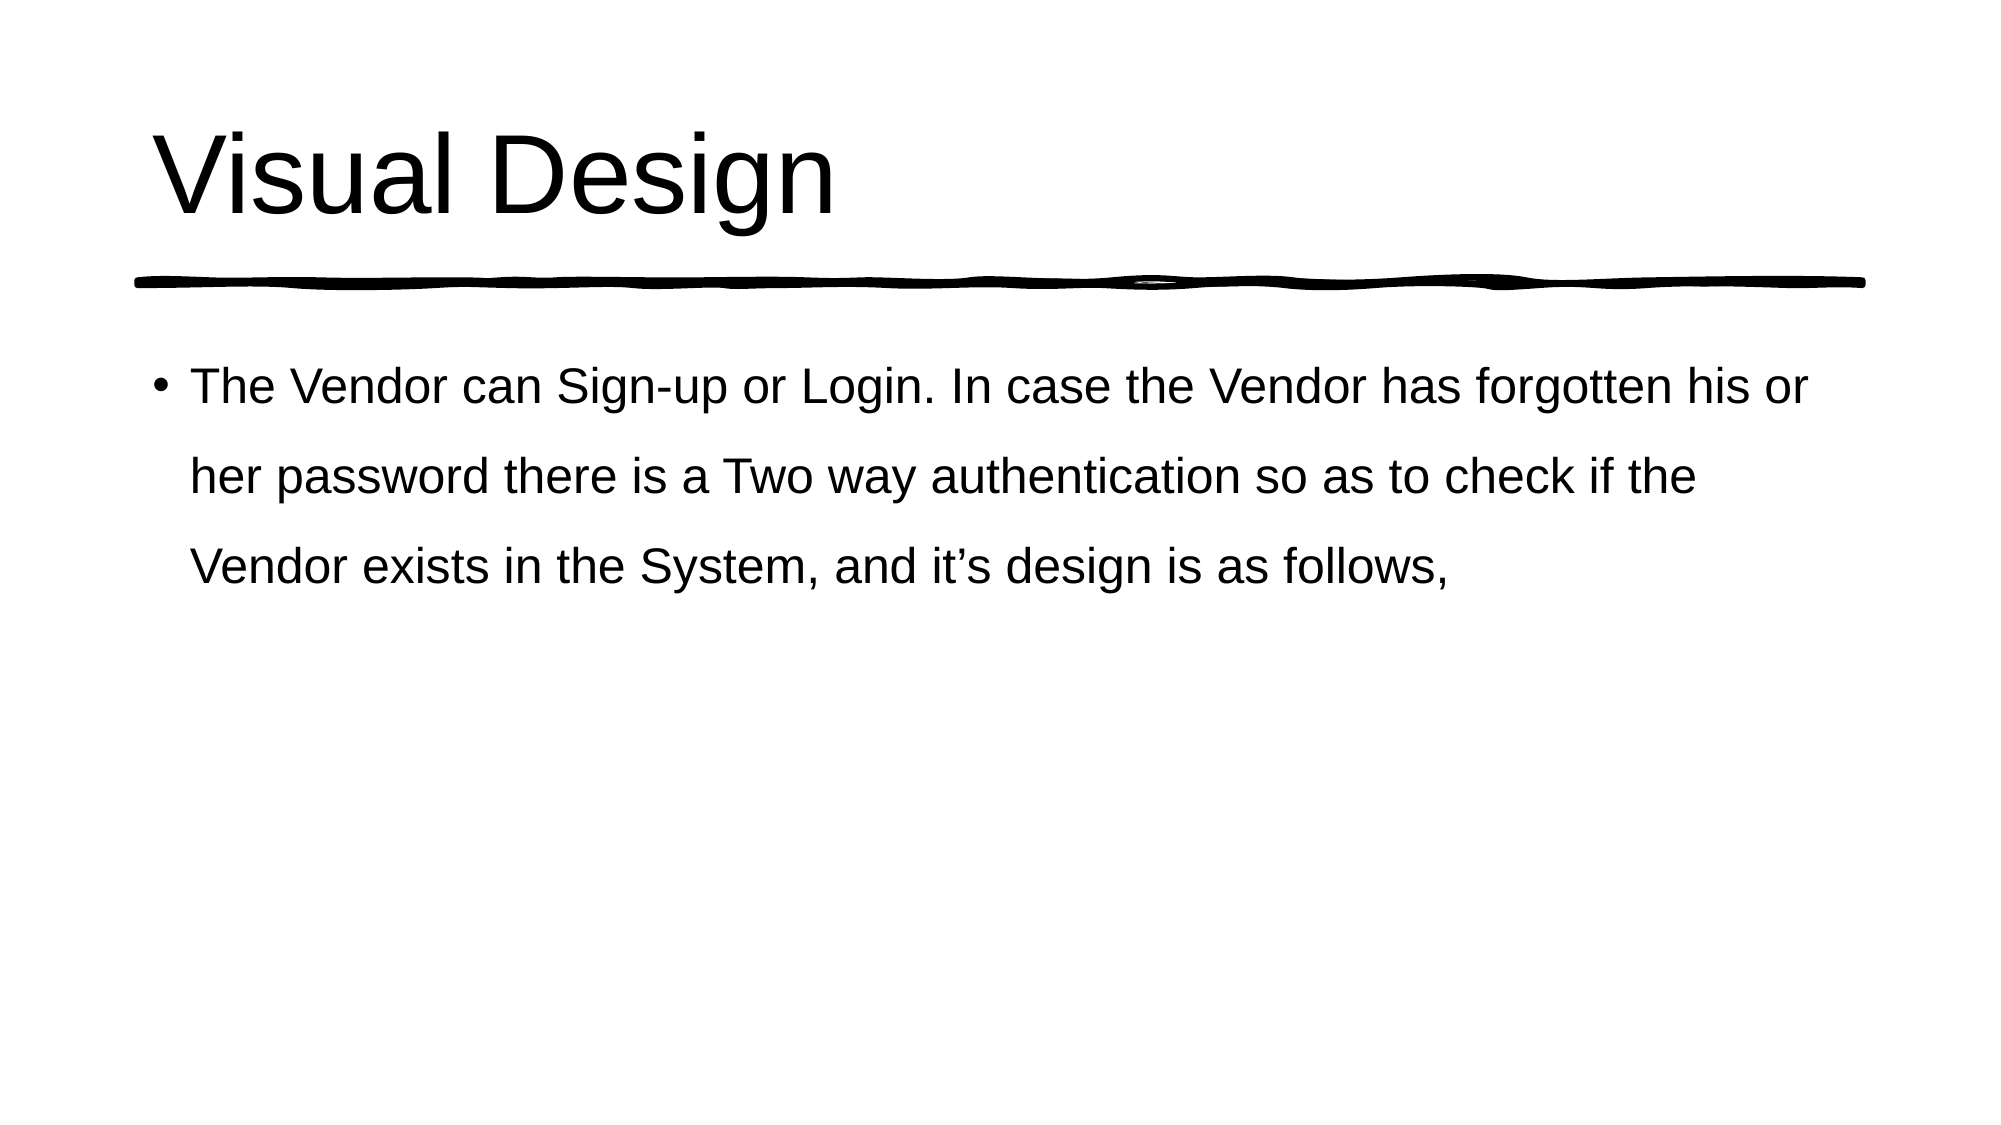

# Visual Design
The Vendor can Sign-up or Login. In case the Vendor has forgotten his or her password there is a Two way authentication so as to check if the Vendor exists in the System, and it’s design is as follows,